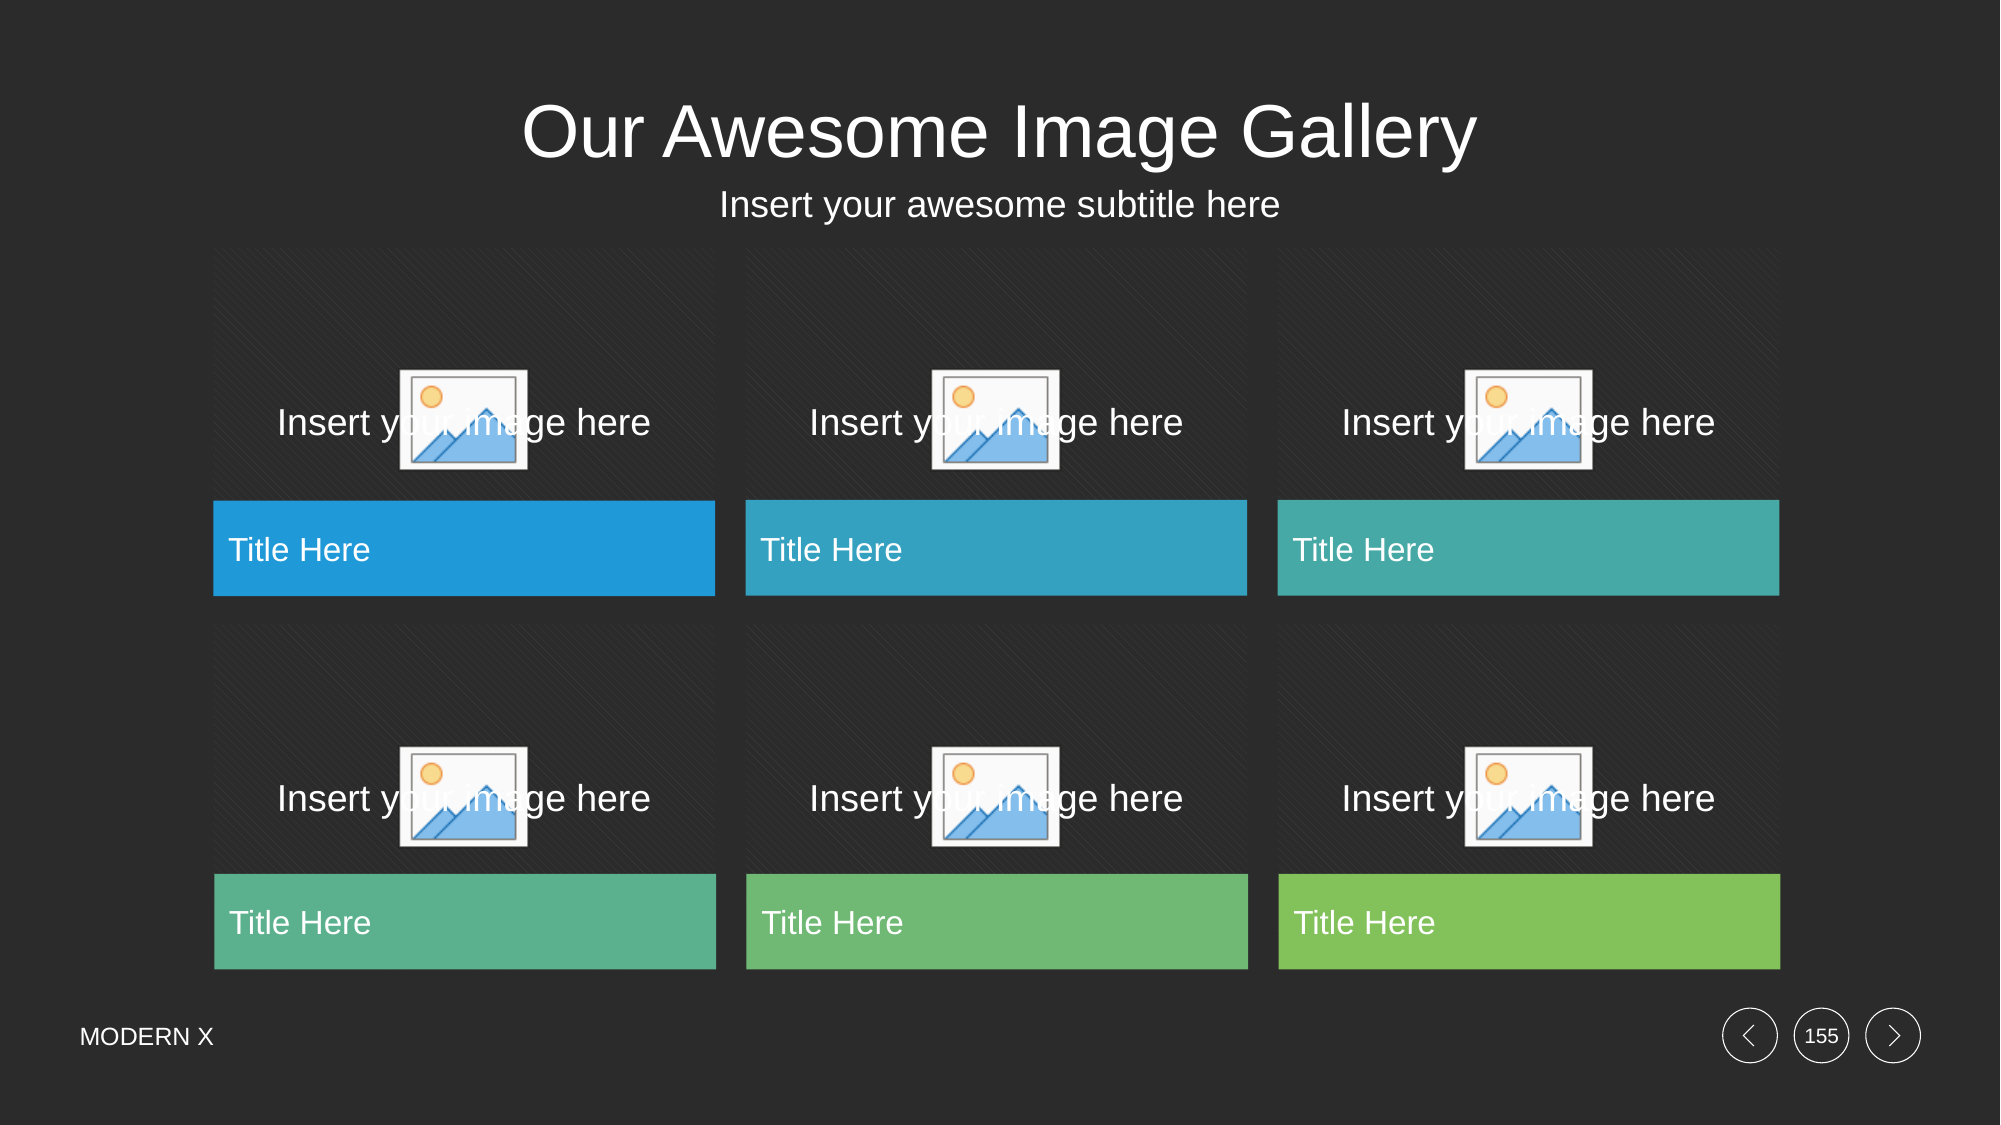

# Our Awesome Image Gallery
Insert your awesome subtitle here

Title Here
Title Here
Title Here

Title Here
Title Here
Title Here